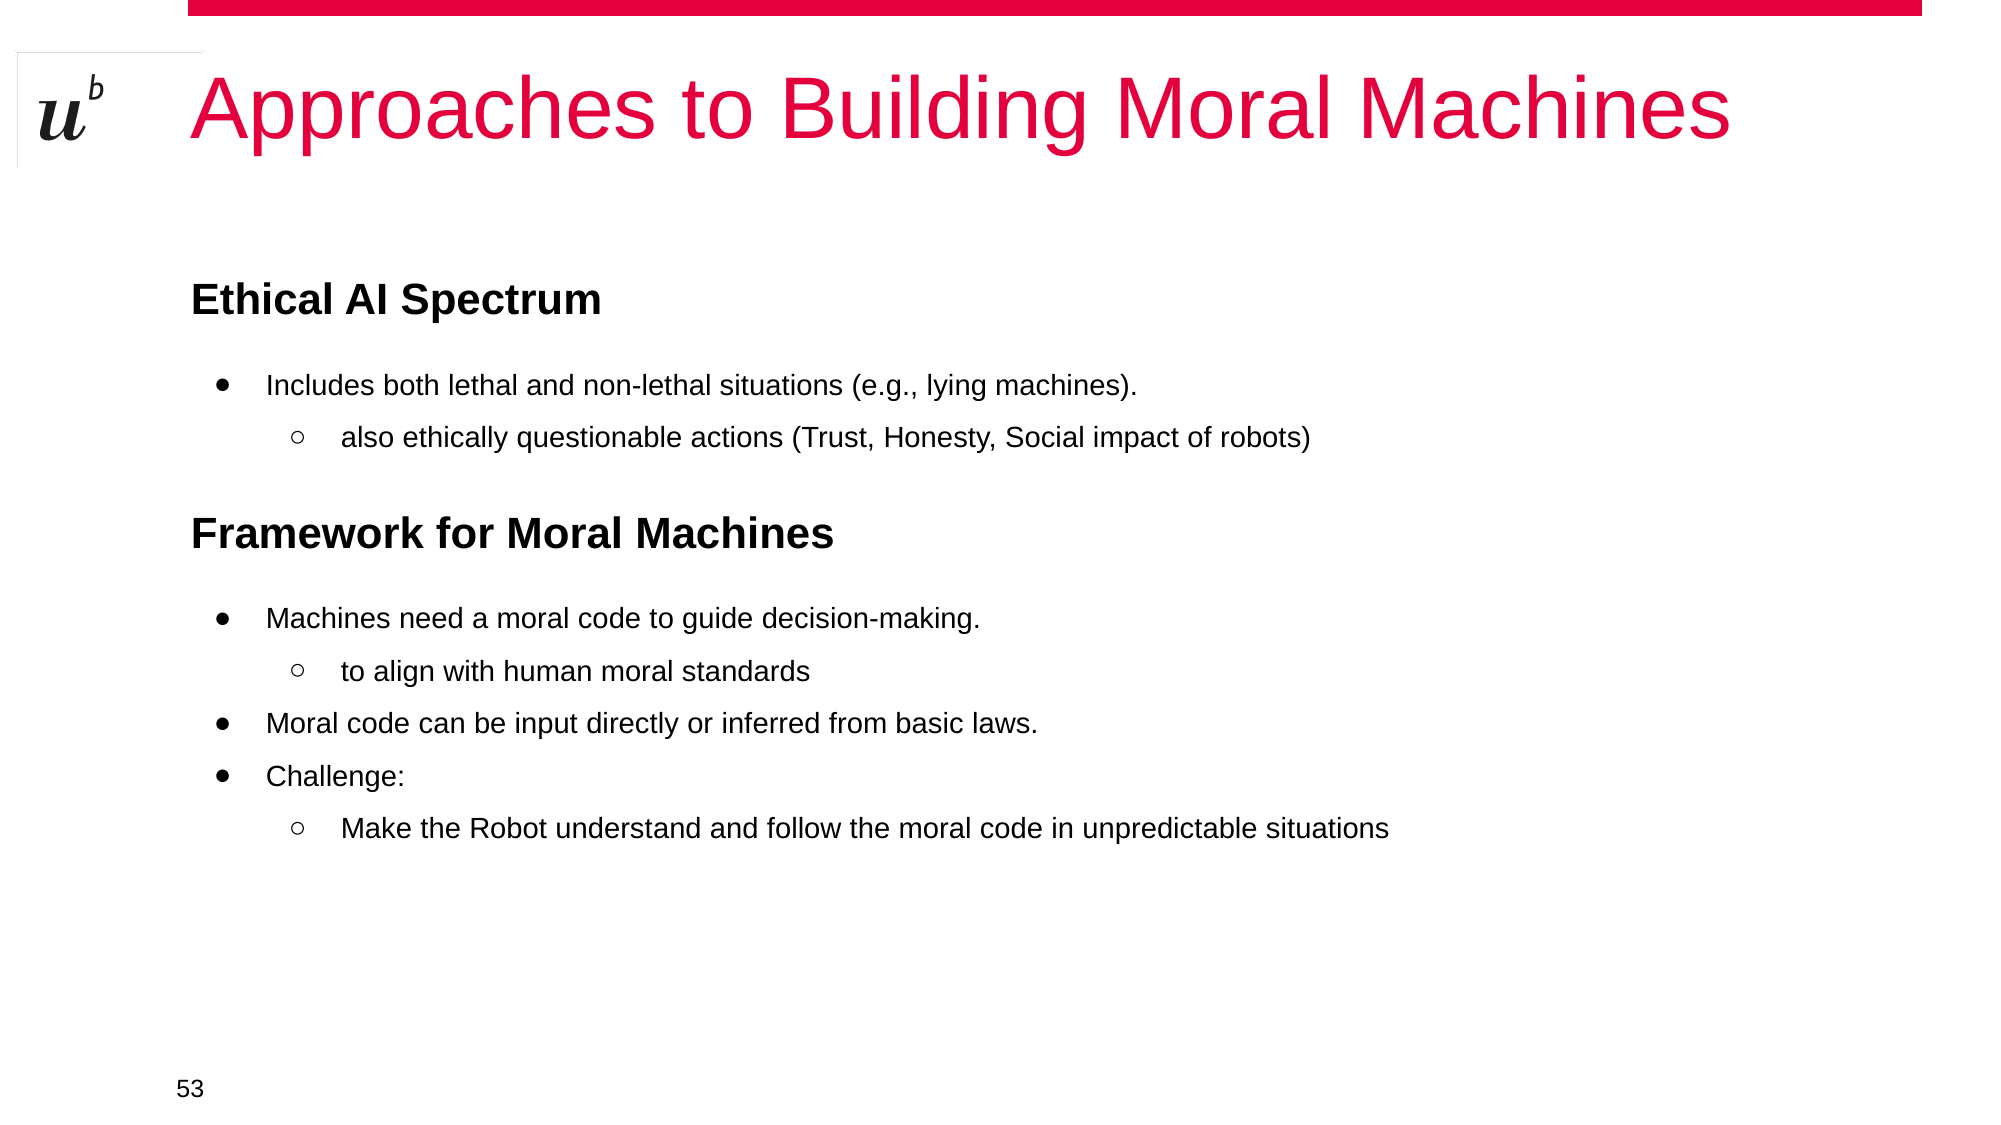

# Approaches to Building Moral Machines
Ethical AI Spectrum
Includes both lethal and non-lethal situations (e.g., lying machines).
also ethically questionable actions (Trust, Honesty, Social impact of robots)
Framework for Moral Machines
Machines need a moral code to guide decision-making.
to align with human moral standards
Moral code can be input directly or inferred from basic laws.
Challenge:
Make the Robot understand and follow the moral code in unpredictable situations

53